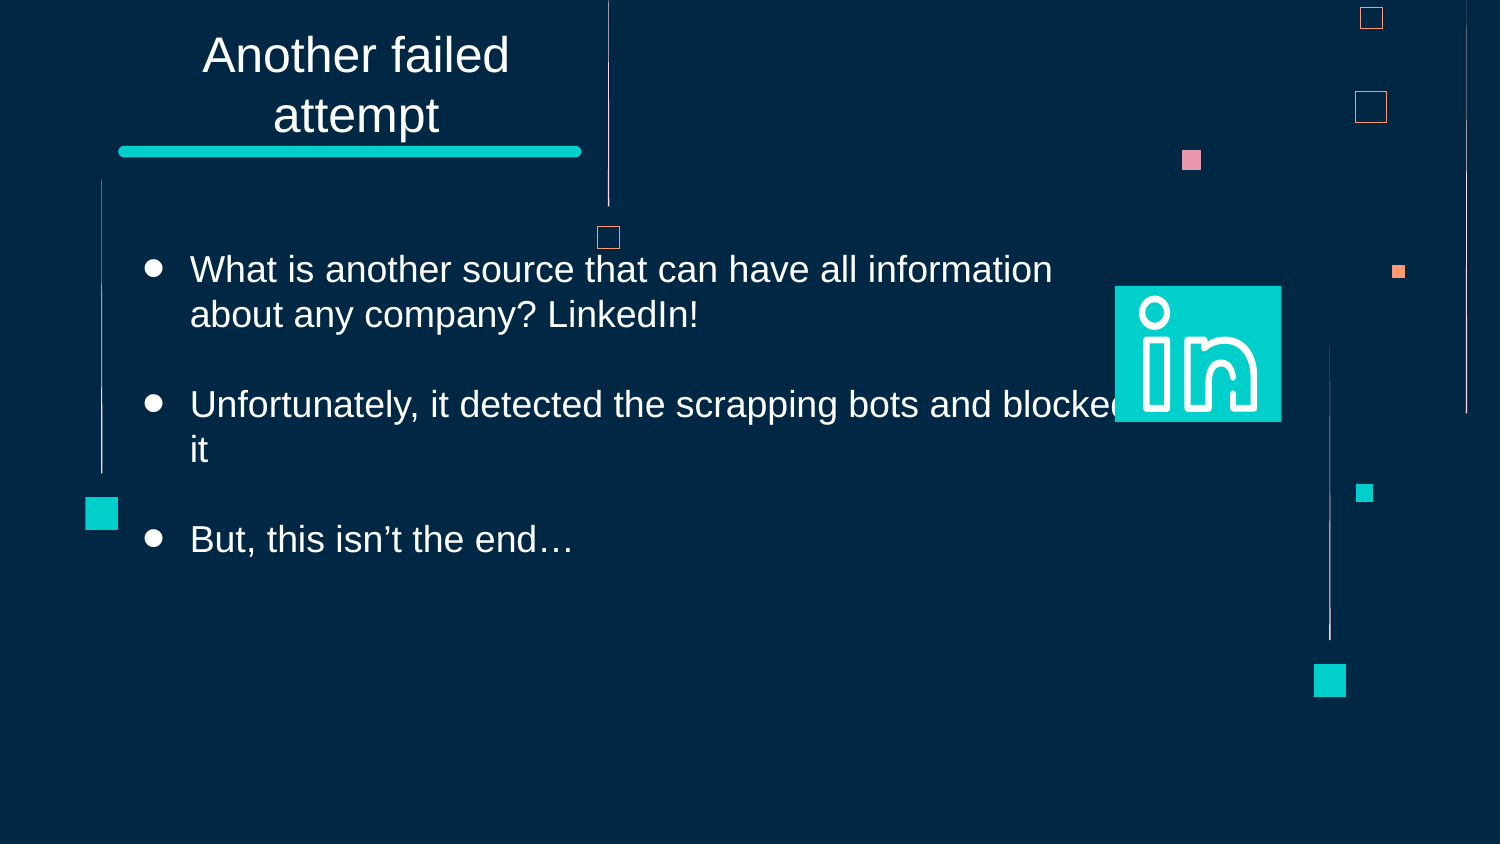

# Another failed attempt

What is another source that can have all information about any company? LinkedIn!

Unfortunately, it detected the scrapping bots and blocked it

But, this isn’t the end…